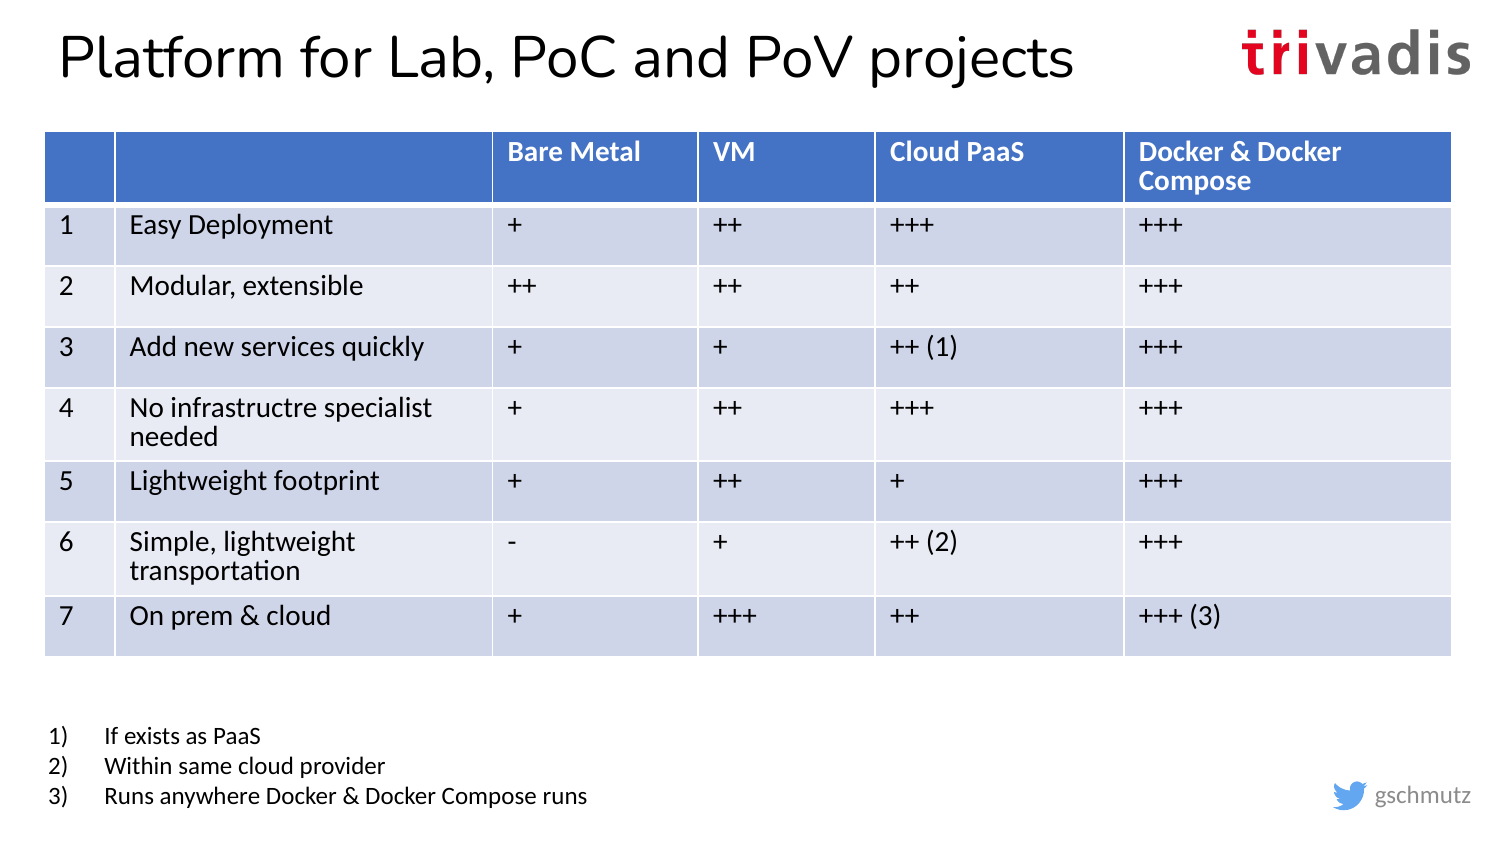

# Platform for Lab, PoC and PoV projects
|  |  | Bare Metal | VM | Cloud PaaS | Docker & Docker Compose |
| --- | --- | --- | --- | --- | --- |
| 1 | Easy Deployment | + | ++ | +++ | +++ |
| 2 | Modular, extensible | ++ | ++ | ++ | +++ |
| 3 | Add new services quickly | + | + | ++ (1) | +++ |
| 4 | No infrastructre specialist needed | + | ++ | +++ | +++ |
| 5 | Lightweight footprint | + | ++ | + | +++ |
| 6 | Simple, lightweight transportation | - | + | ++ (2) | +++ |
| 7 | On prem & cloud | + | +++ | ++ | +++ (3) |
If exists as PaaS
Within same cloud provider
Runs anywhere Docker & Docker Compose runs